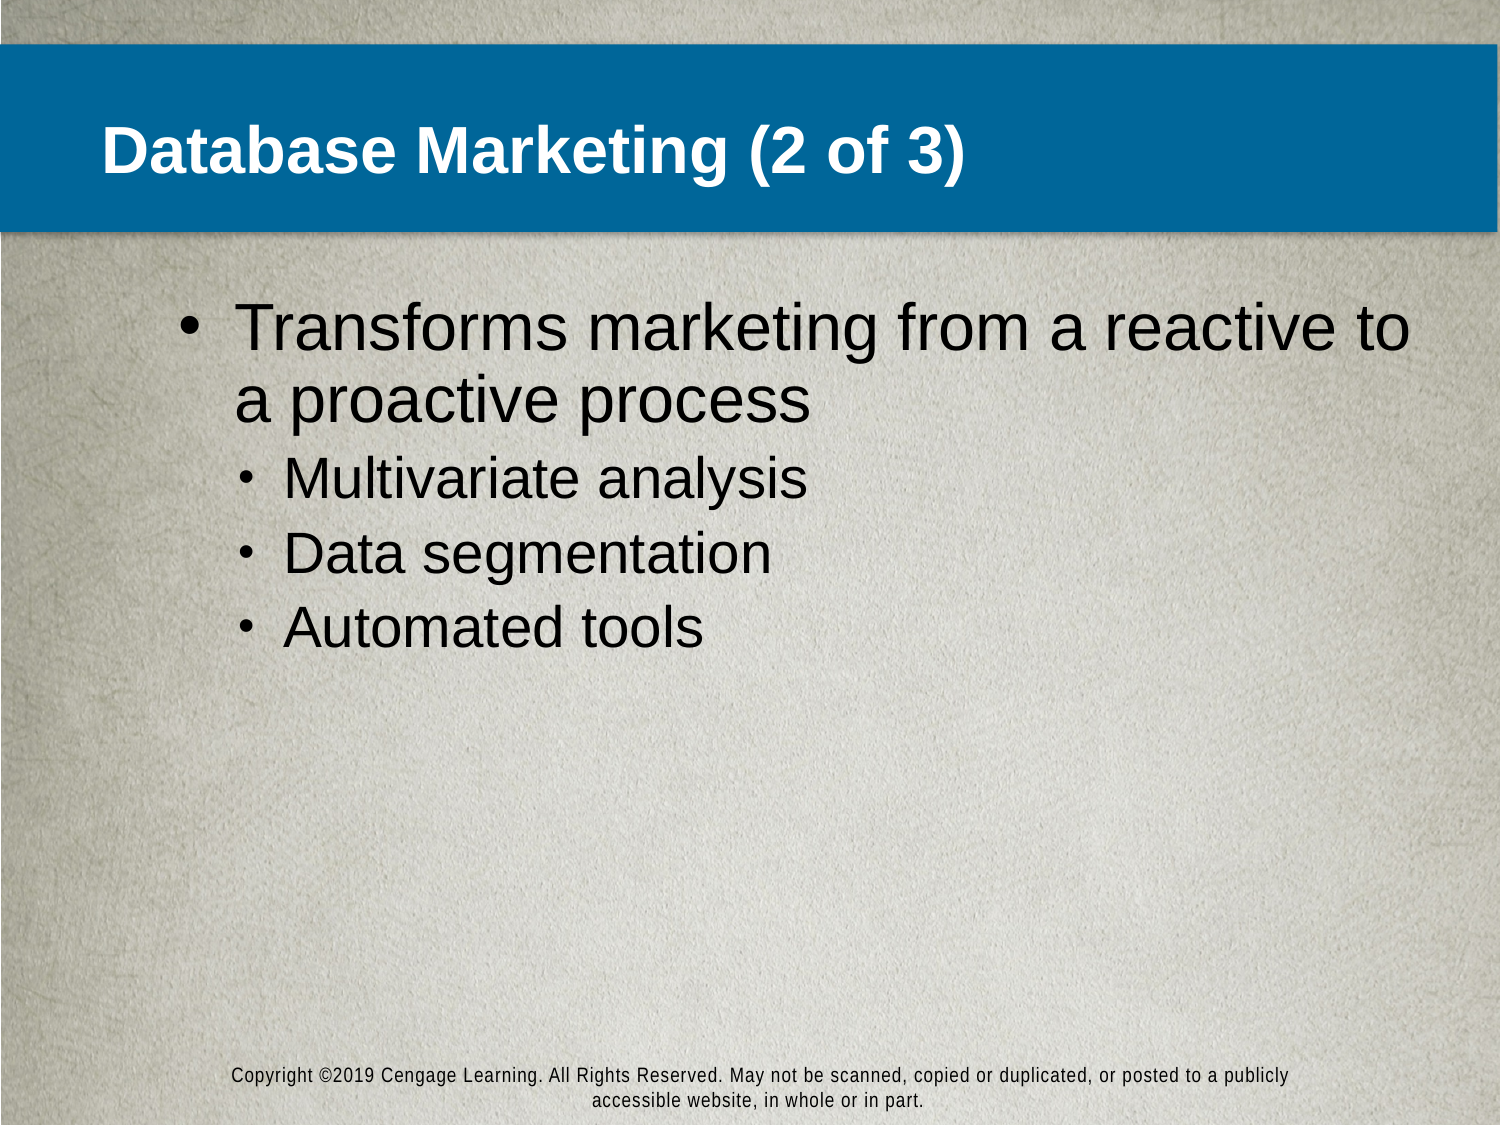

# Database Marketing (2 of 3)
Transforms marketing from a reactive to a proactive process
Multivariate analysis
Data segmentation
Automated tools